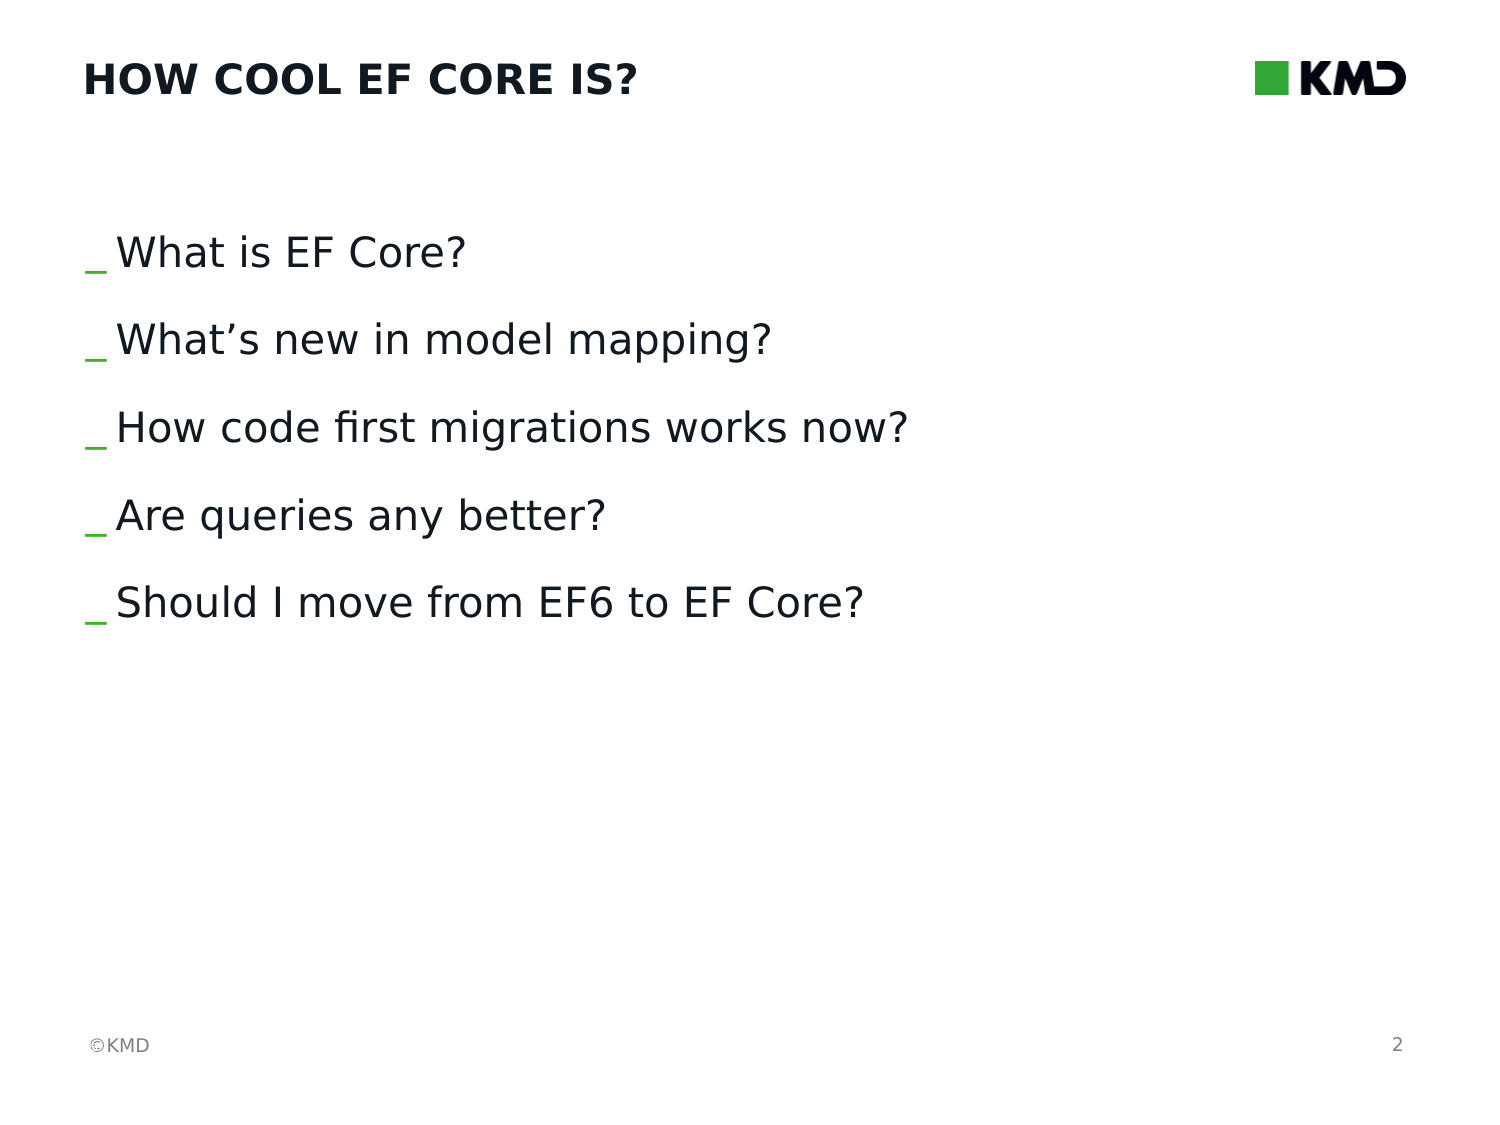

# How cool EF Core is?
What is EF Core?
What’s new in model mapping?
How code first migrations works now?
Are queries any better?
Should I move from EF6 to EF Core?
2